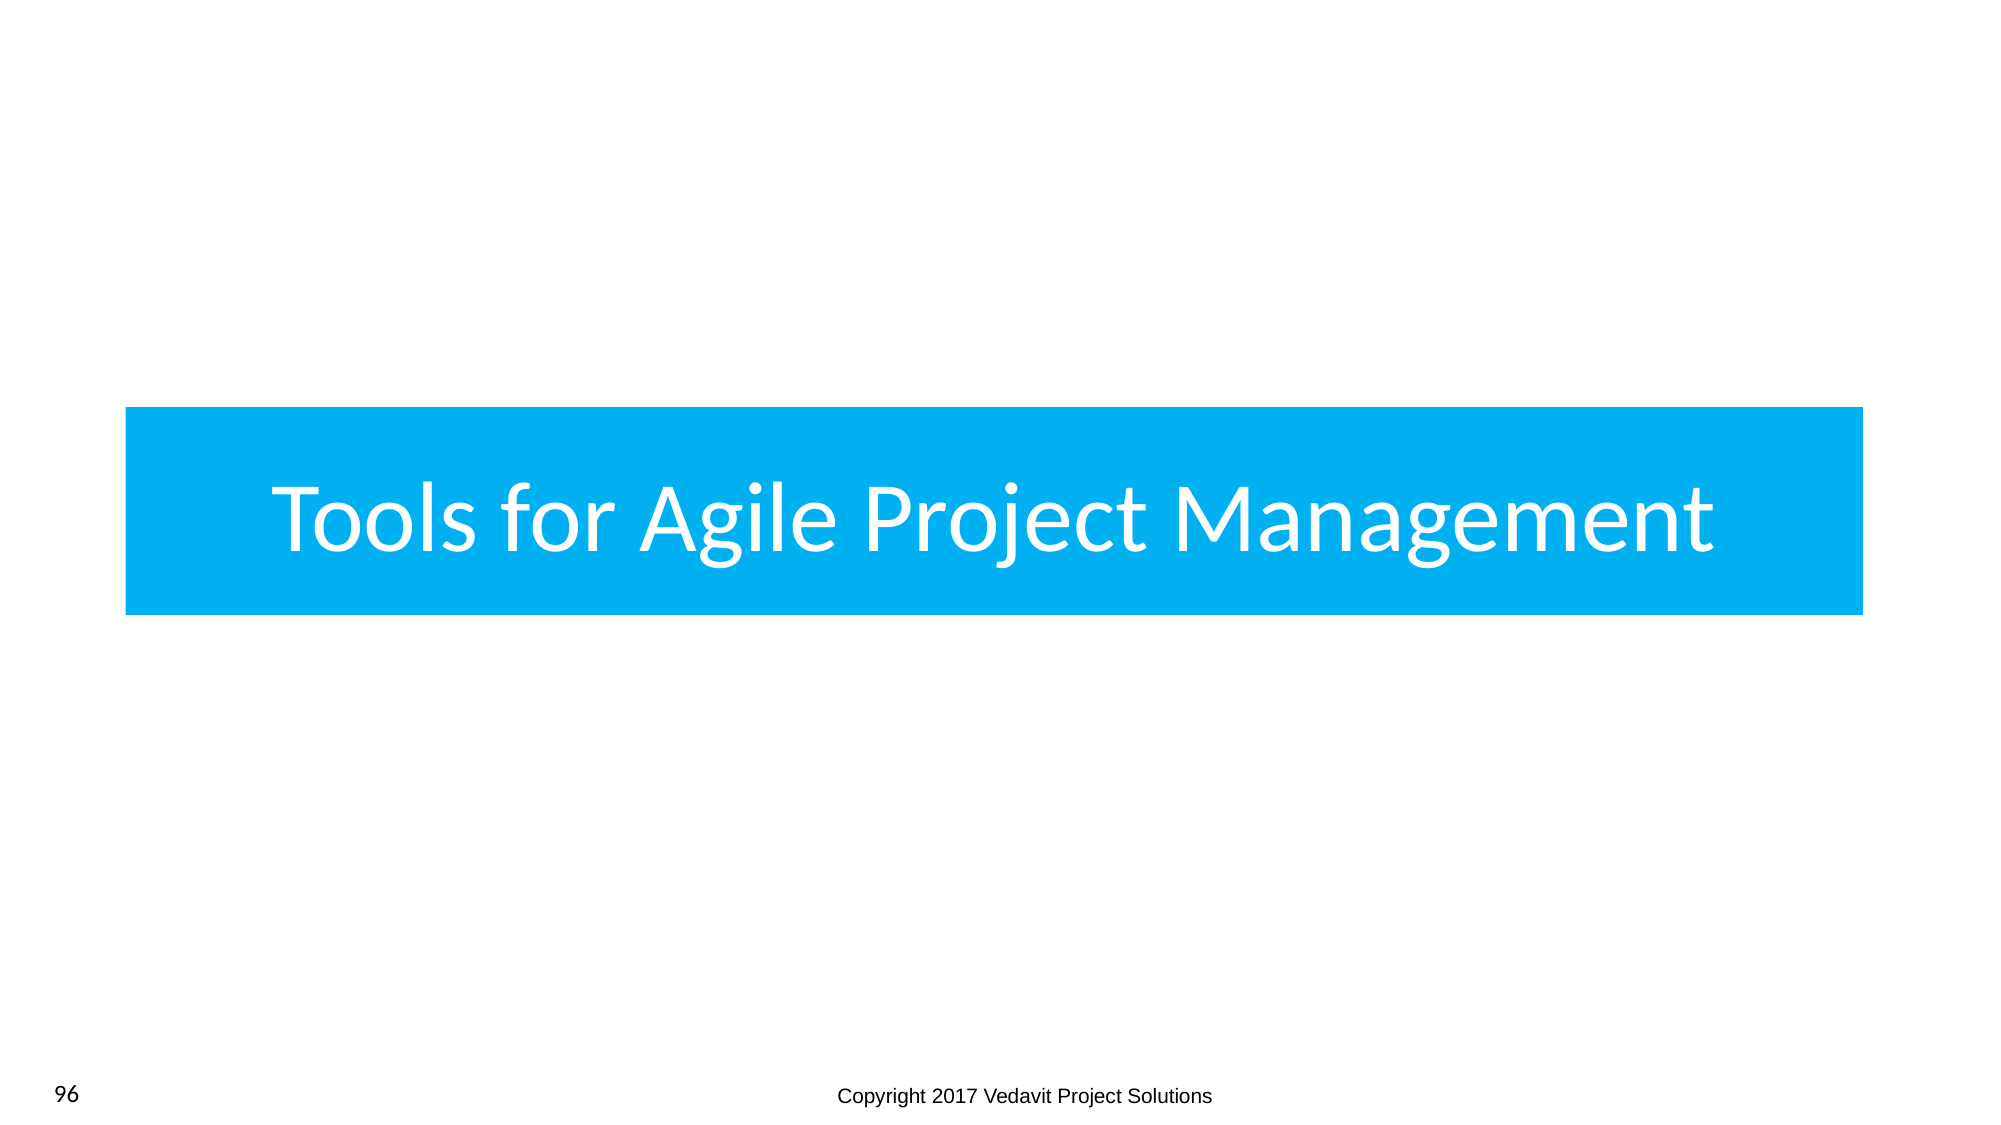

# Tools for Agile Project Management
96